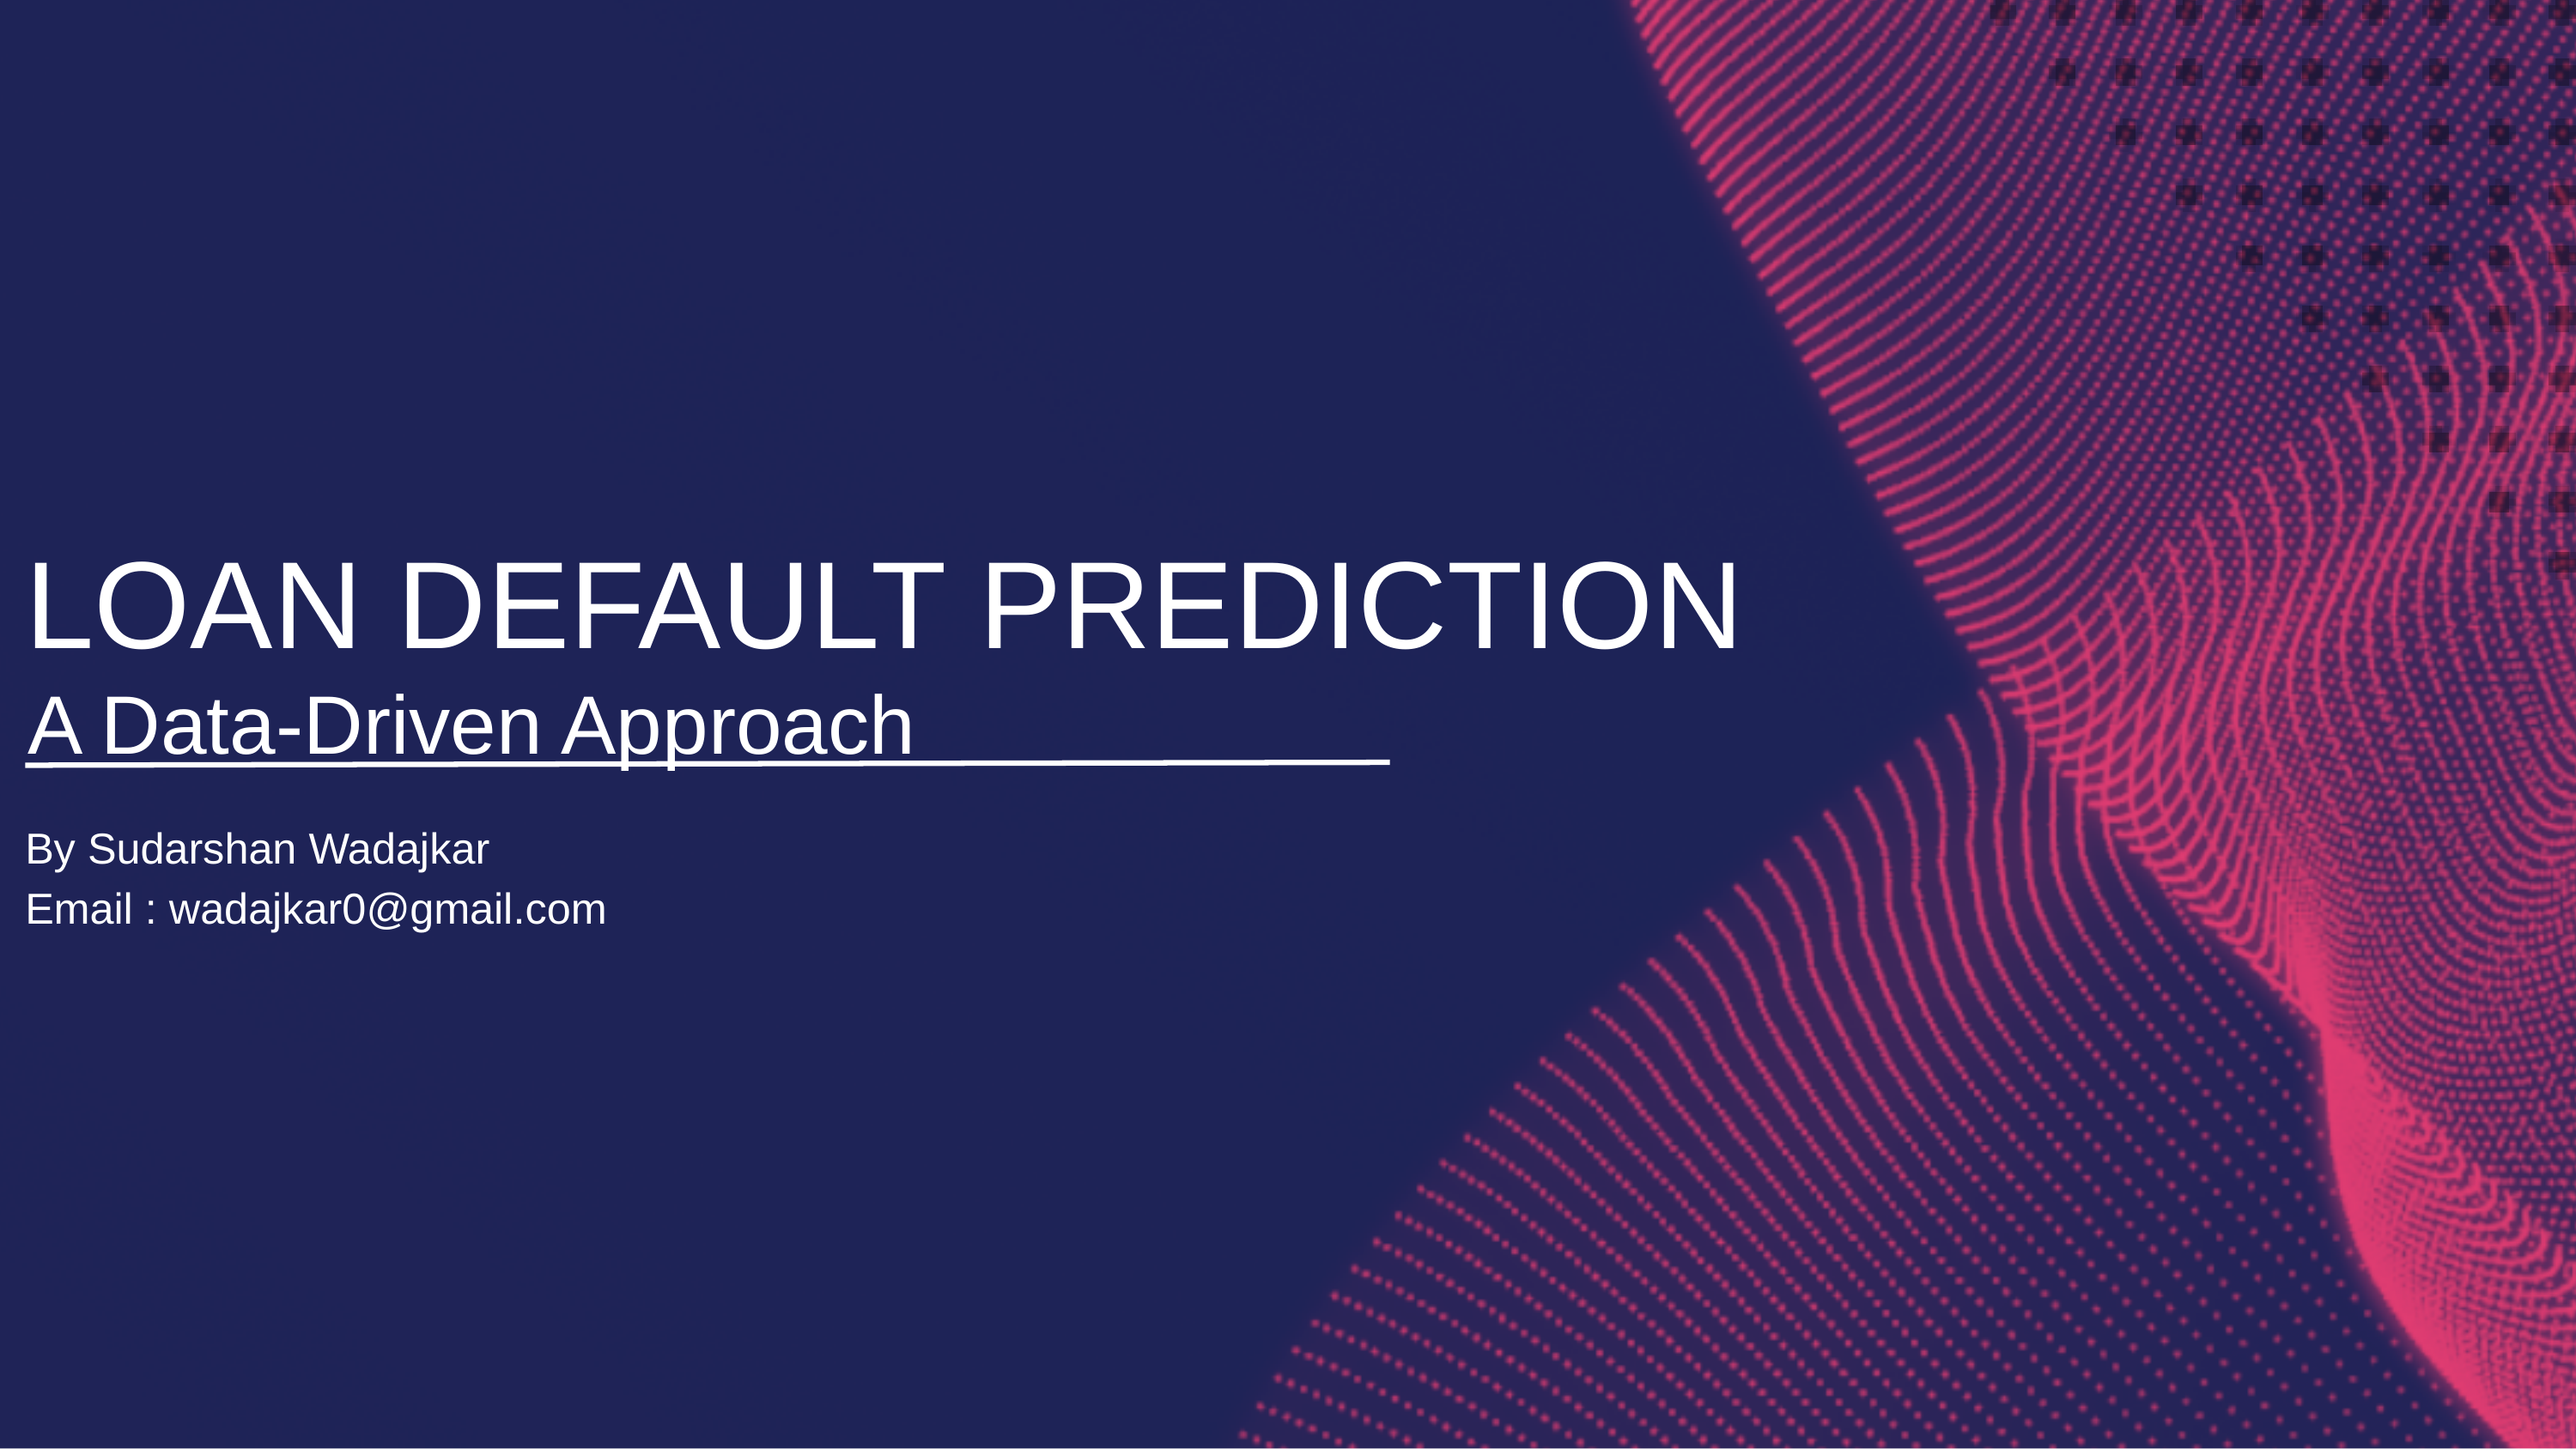

LOAN DEFAULT PREDICTION
A Data-Driven Approach

By Sudarshan Wadajkar
Email : wadajkar0@gmail.com